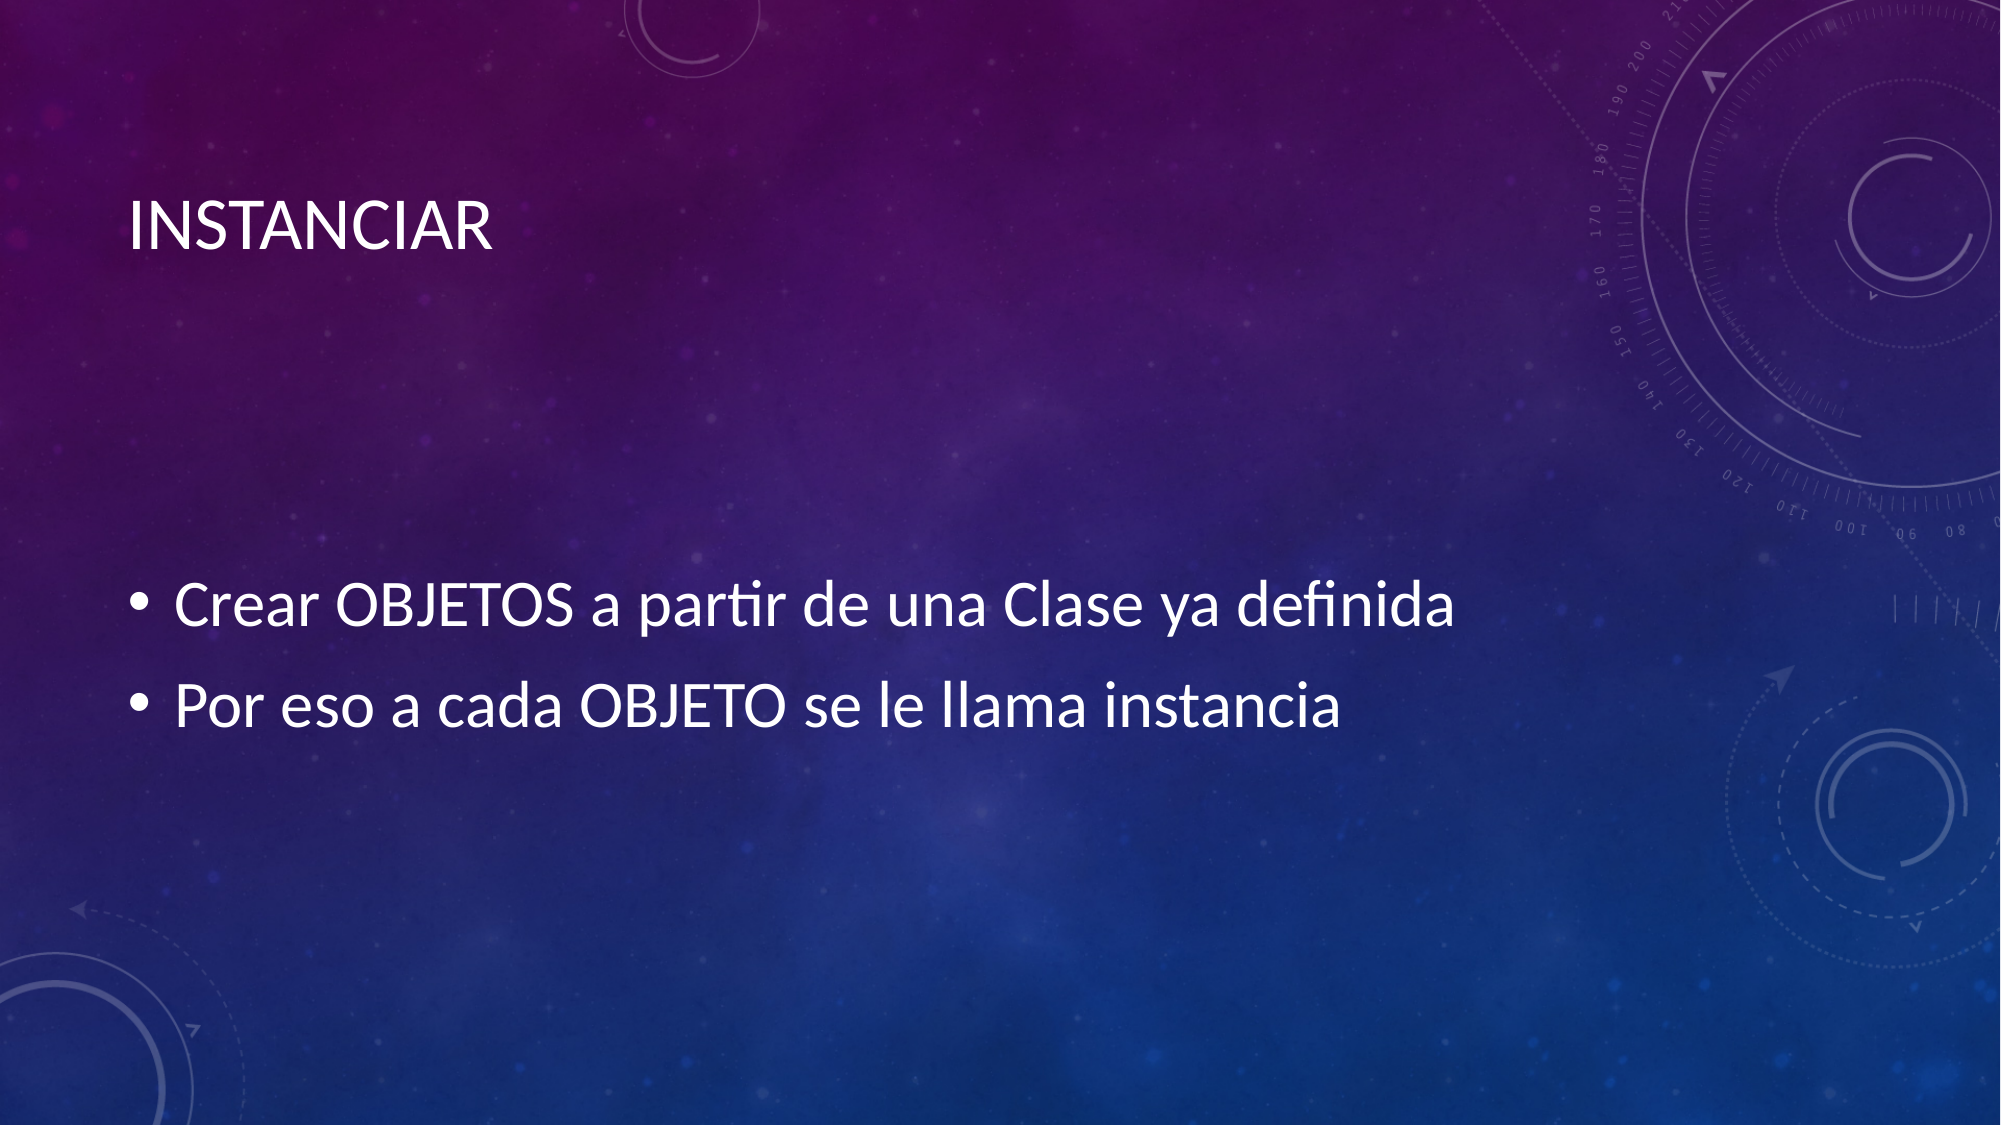

# instanciar
Crear OBJETOS a partir de una Clase ya definida
Por eso a cada OBJETO se le llama instancia